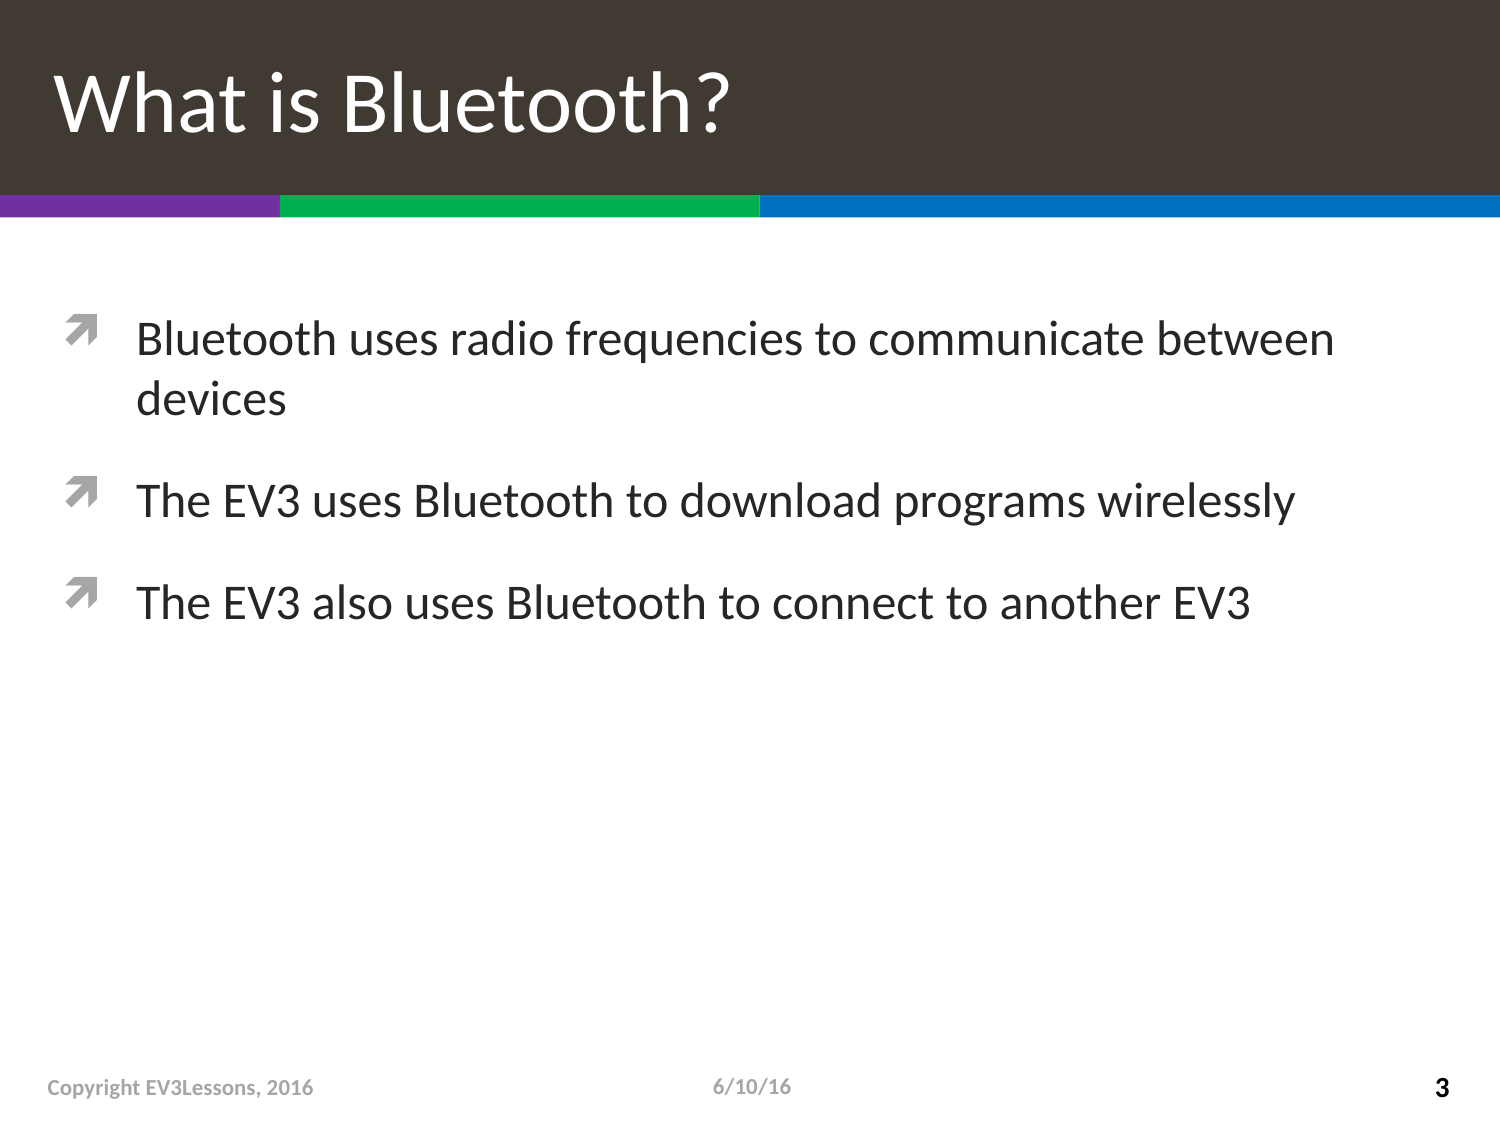

# What is Bluetooth?
Bluetooth uses radio frequencies to communicate between devices
The EV3 uses Bluetooth to download programs wirelessly
The EV3 also uses Bluetooth to connect to another EV3
6/10/16
Copyright EV3Lessons, 2016
3